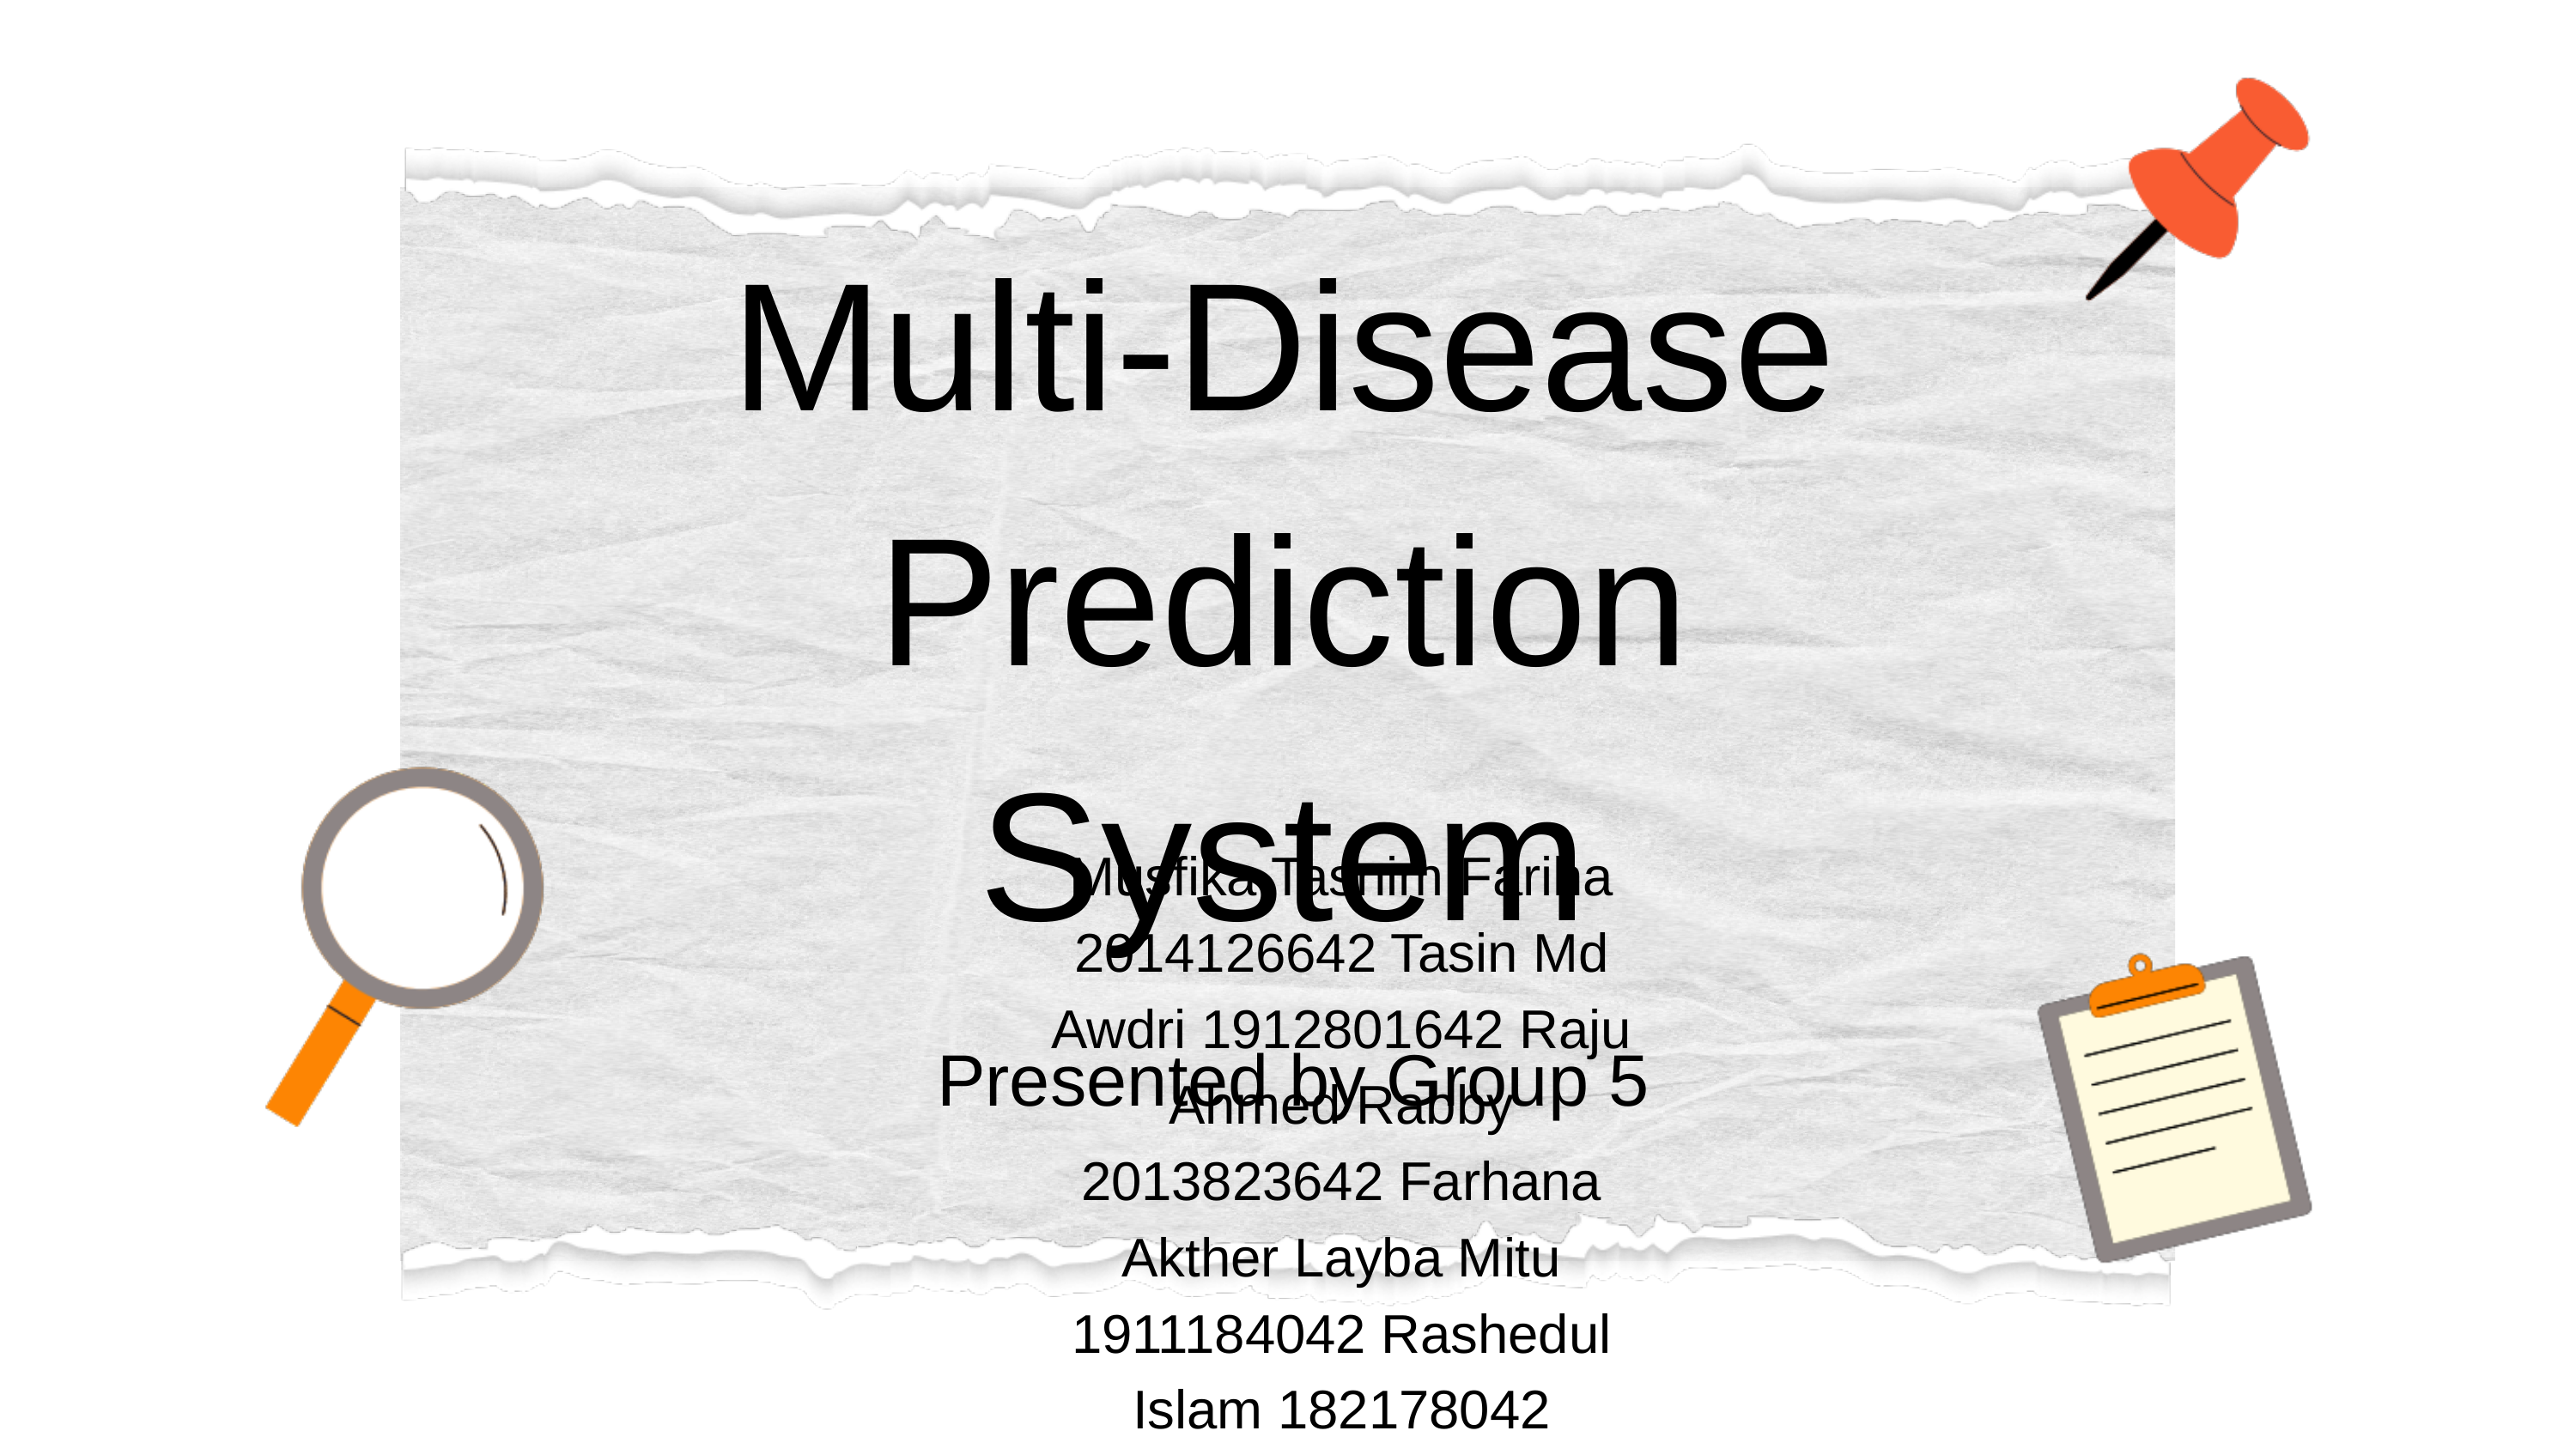

Multi-Disease Prediction System
 Presented by Group 5
Musfika Tasnim Fariha 2014126642 Tasin Md Awdri 1912801642 Raju Ahmed Rabby 2013823642 Farhana Akther Layba Mitu 1911184042 Rashedul Islam 182178042